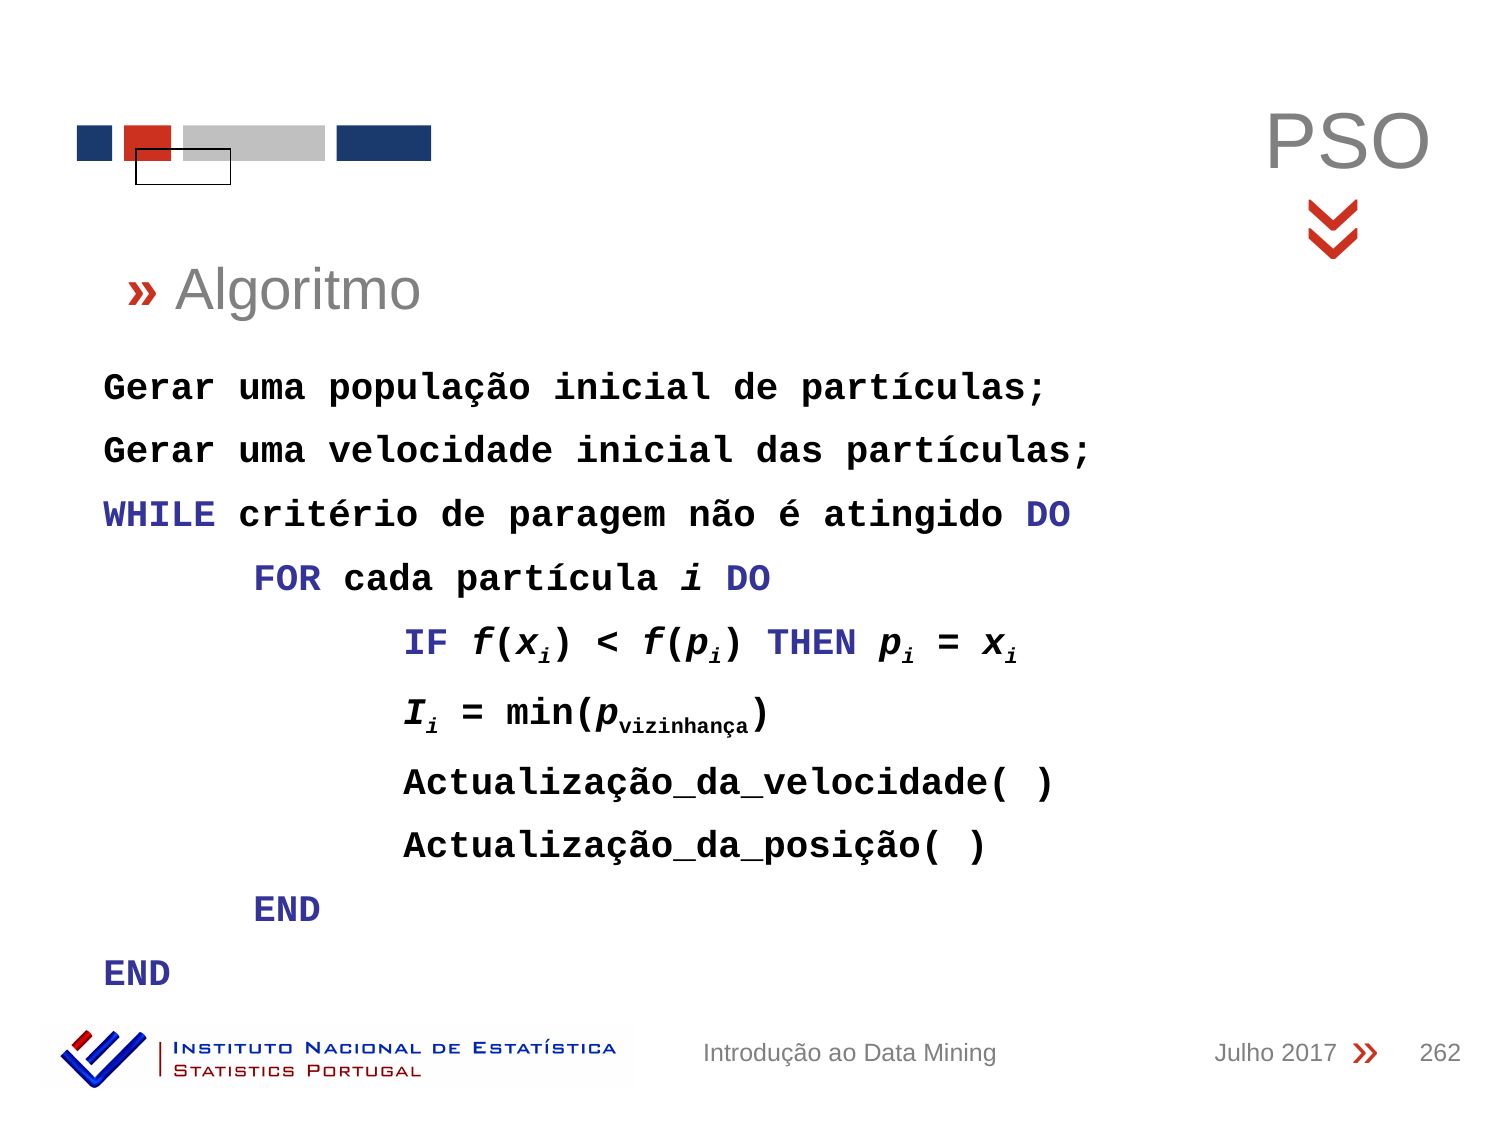

PSO
«
» Algoritmo
Gerar uma população inicial de partículas;
Gerar uma velocidade inicial das partículas;
WHILE critério de paragem não é atingido DO
	FOR cada partícula i DO
		IF f(xi) < f(pi) THEN pi = xi
		Ii = min(pvizinhança)
		Actualização_da_velocidade( )
		Actualização_da_posição( )
	END
END
Introdução ao Data Mining
Julho 2017
262
«